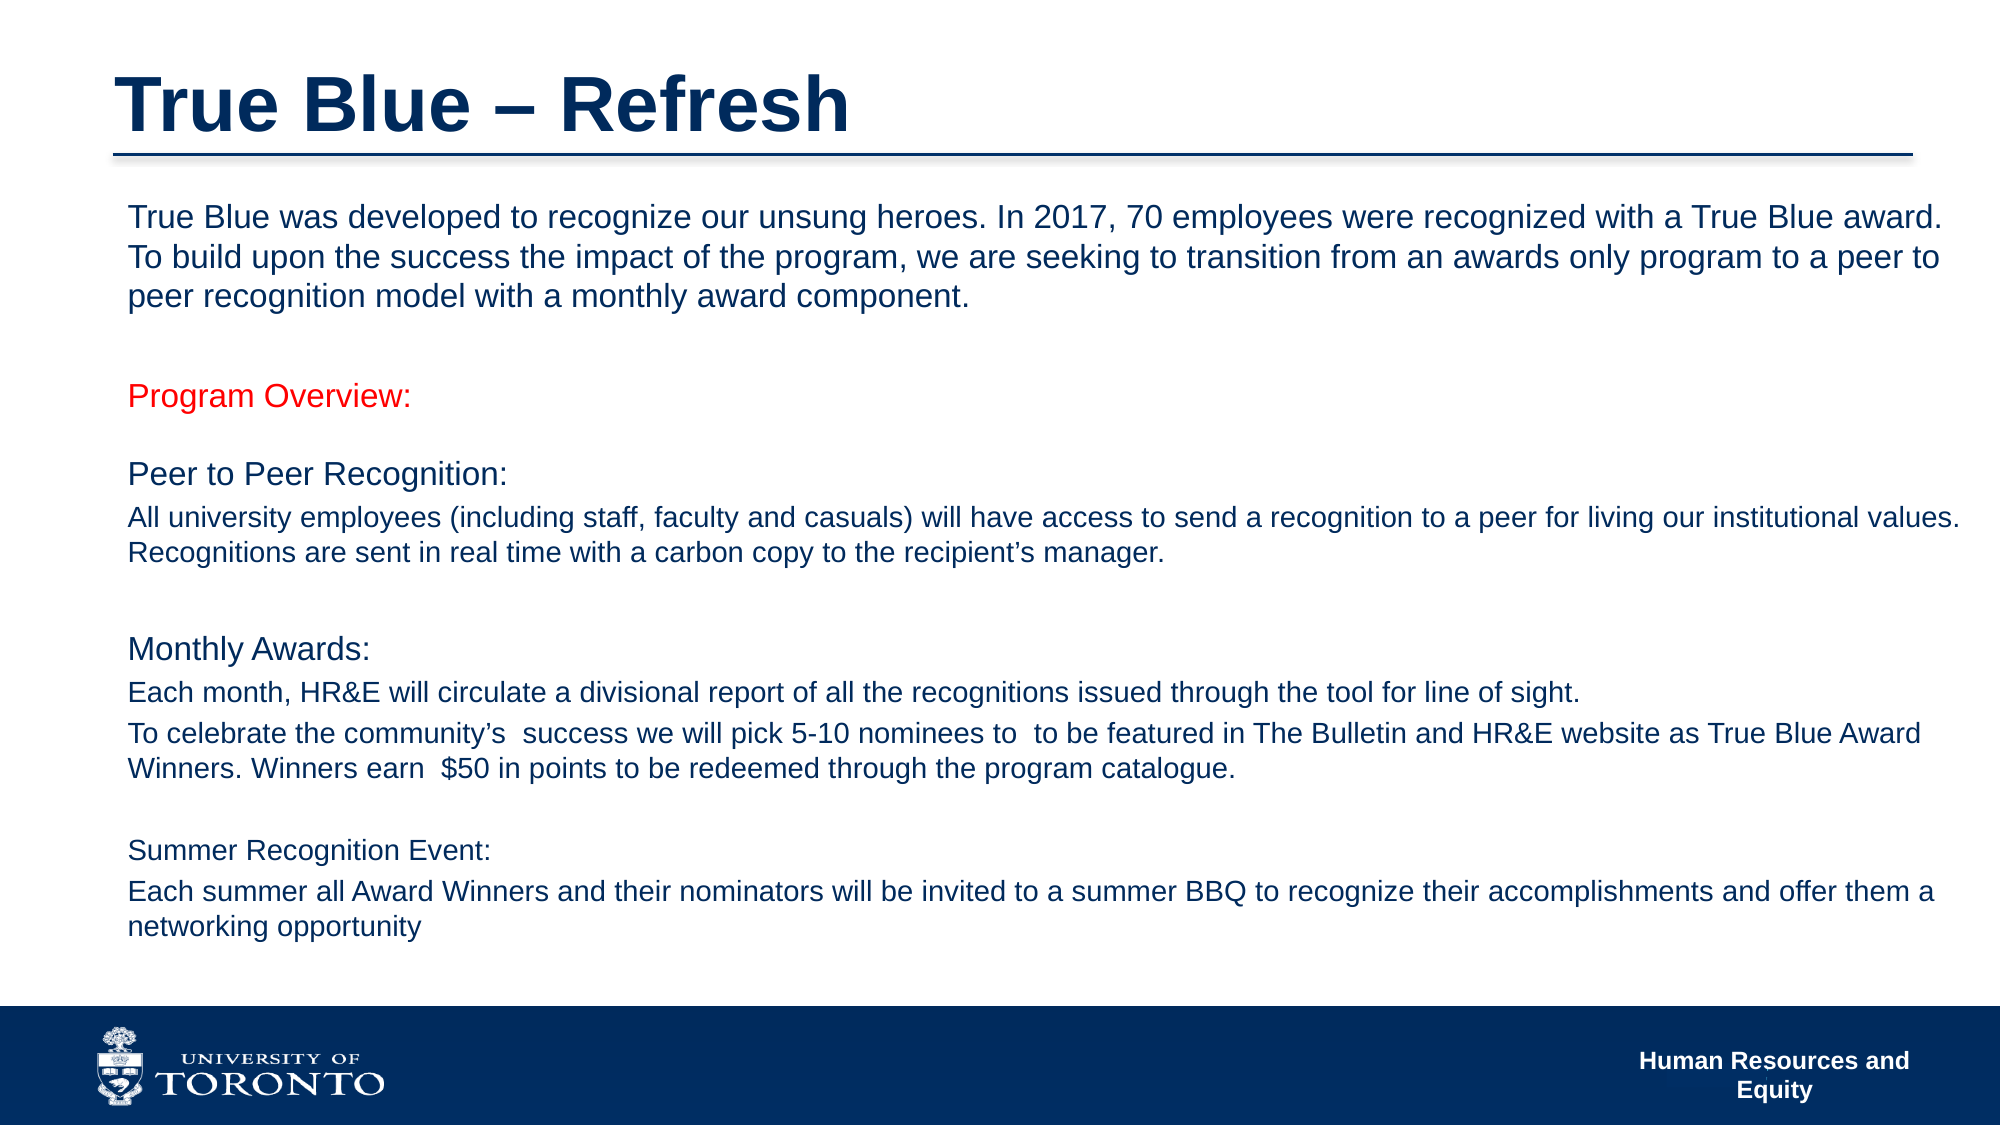

# True Blue – Refresh
True Blue was developed to recognize our unsung heroes. In 2017, 70 employees were recognized with a True Blue award. To build upon the success the impact of the program, we are seeking to transition from an awards only program to a peer to peer recognition model with a monthly award component.

Program Overview:

Peer to Peer Recognition:
All university employees (including staff, faculty and casuals) will have access to send a recognition to a peer for living our institutional values. Recognitions are sent in real time with a carbon copy to the recipient’s manager.

Monthly Awards:
Each month, HR&E will circulate a divisional report of all the recognitions issued through the tool for line of sight.
To celebrate the community’s  success we will pick 5-10 nominees to  to be featured in The Bulletin and HR&E website as True Blue Award Winners. Winners earn  $50 in points to be redeemed through the program catalogue.

Summer Recognition Event:
Each summer all Award Winners and their nominators will be invited to a summer BBQ to recognize their accomplishments and offer them a networking opportunity